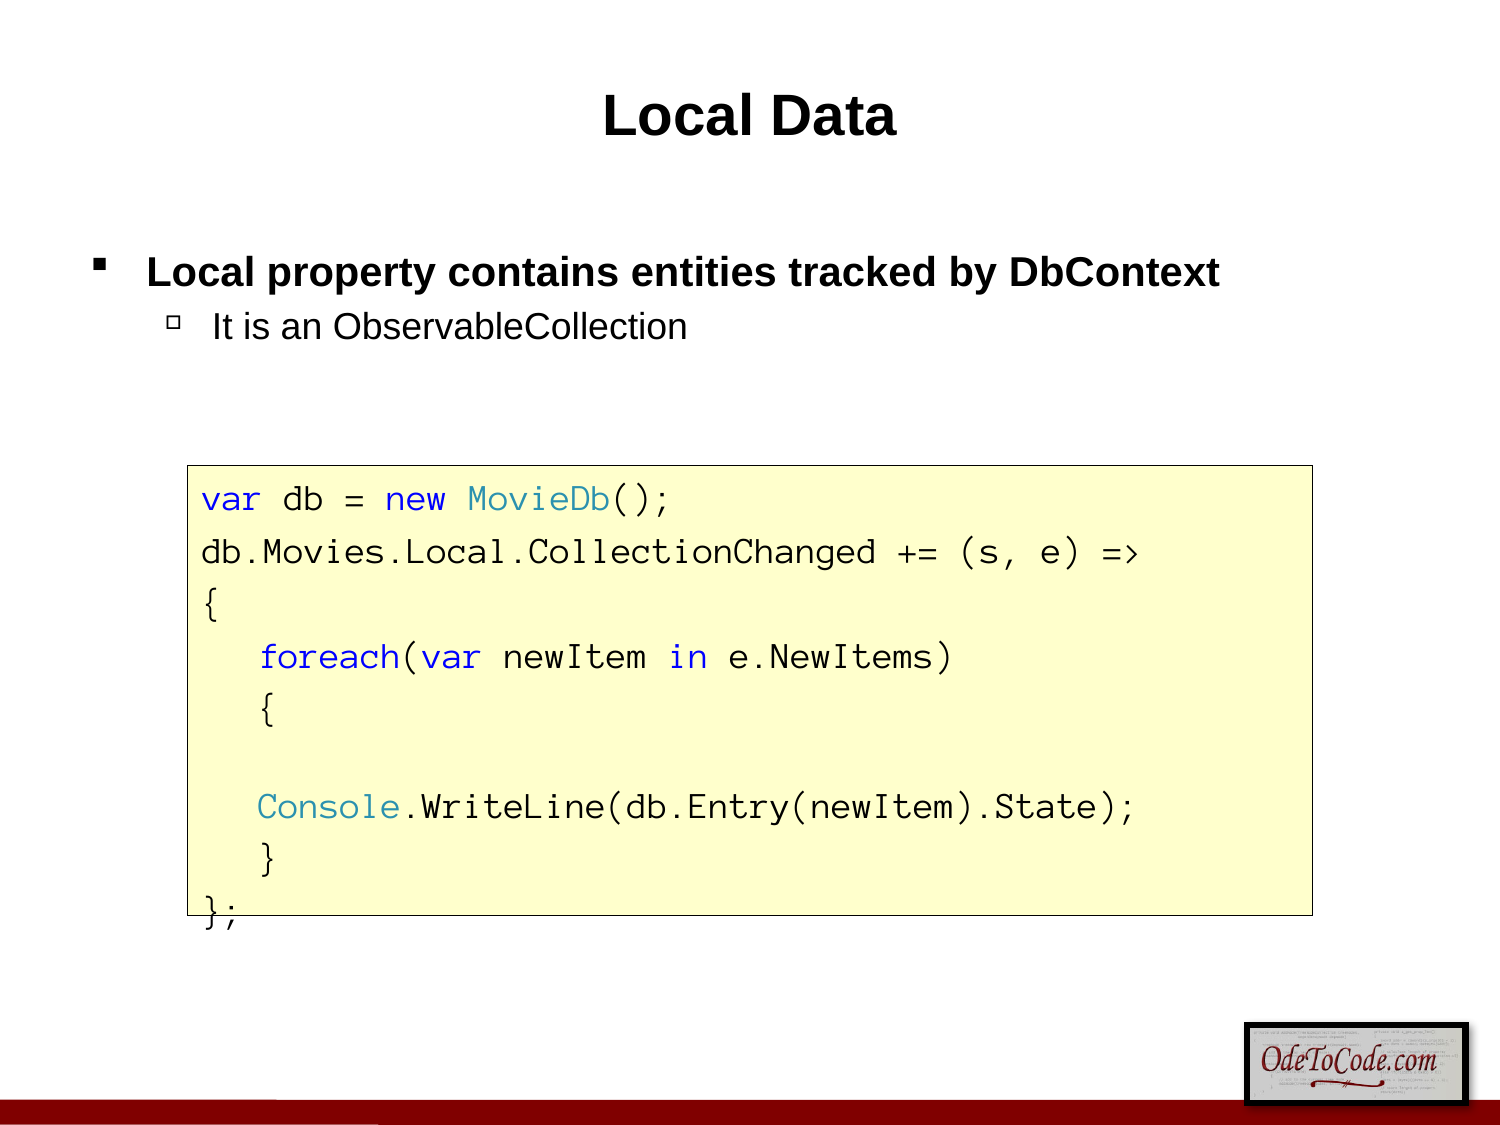

# Local Data
Local property contains entities tracked by DbContext
It is an ObservableCollection
var db = new MovieDb();
db.Movies.Local.CollectionChanged += (s, e) =>
{
	foreach(var newItem in e.NewItems)
 	{
		    		Console.WriteLine(db.Entry(newItem).State);
	}
};